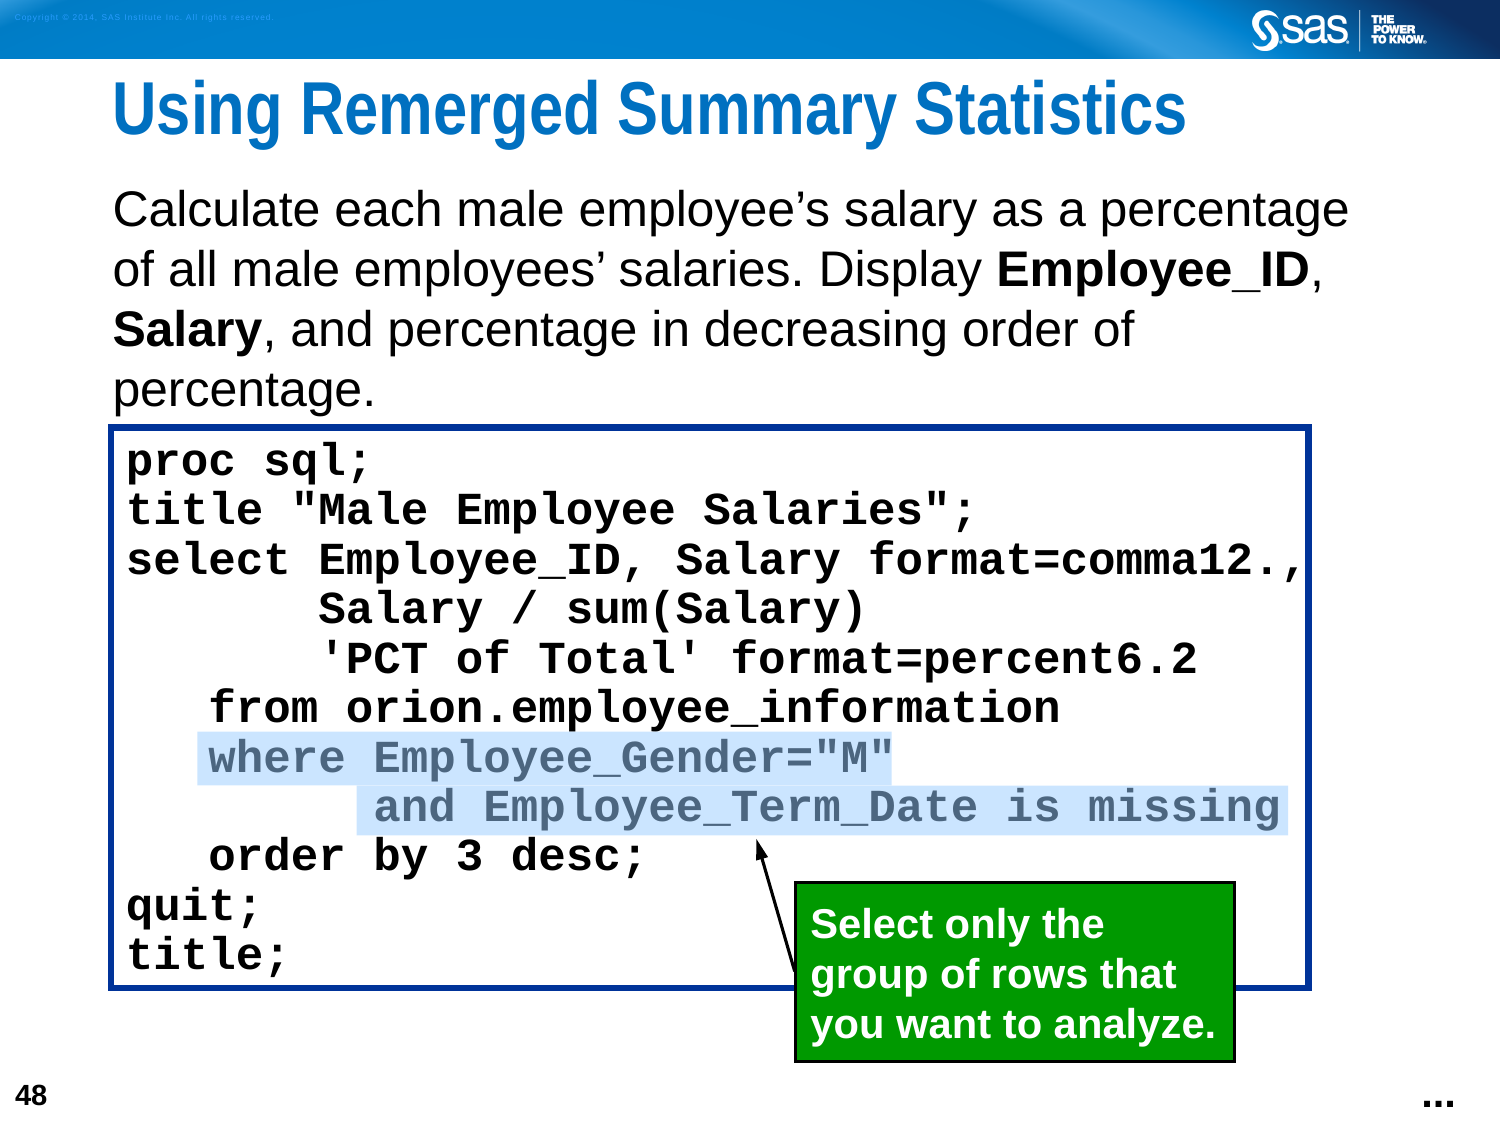

# Using Remerged Summary Statistics
Calculate each male employee’s salary as a percentage of all male employees’ salaries. Display Employee_ID, Salary, and percentage in decreasing order of percentage.
proc sql;
title "Male Employee Salaries";
select Employee_ID, Salary format=comma12.,
       Salary / sum(Salary)
       'PCT of Total' format=percent6.2
   from orion.employee_information
   where Employee_Gender="M"
         and Employee_Term_Date is missing
   order by 3 desc;
quit;
title;

Select only the group of rows that you want to analyze.
...